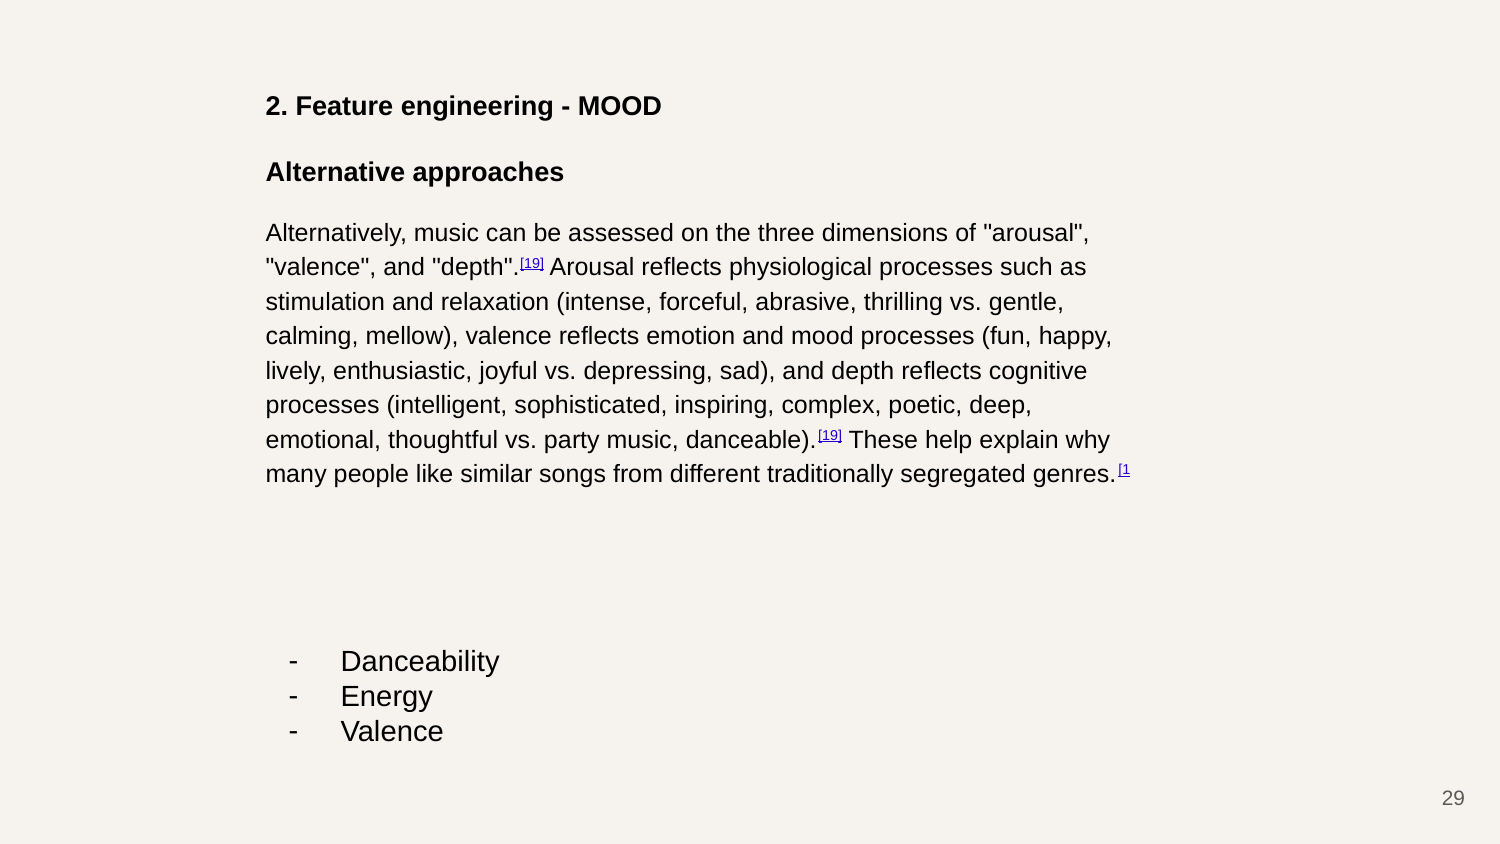

2. Feature engineering - MOOD
Alternative approaches
Alternatively, music can be assessed on the three dimensions of "arousal", "valence", and "depth".[19] Arousal reflects physiological processes such as stimulation and relaxation (intense, forceful, abrasive, thrilling vs. gentle, calming, mellow), valence reflects emotion and mood processes (fun, happy, lively, enthusiastic, joyful vs. depressing, sad), and depth reflects cognitive processes (intelligent, sophisticated, inspiring, complex, poetic, deep, emotional, thoughtful vs. party music, danceable).[19] These help explain why many people like similar songs from different traditionally segregated genres.[1

Danceability
Energy
Valence
29